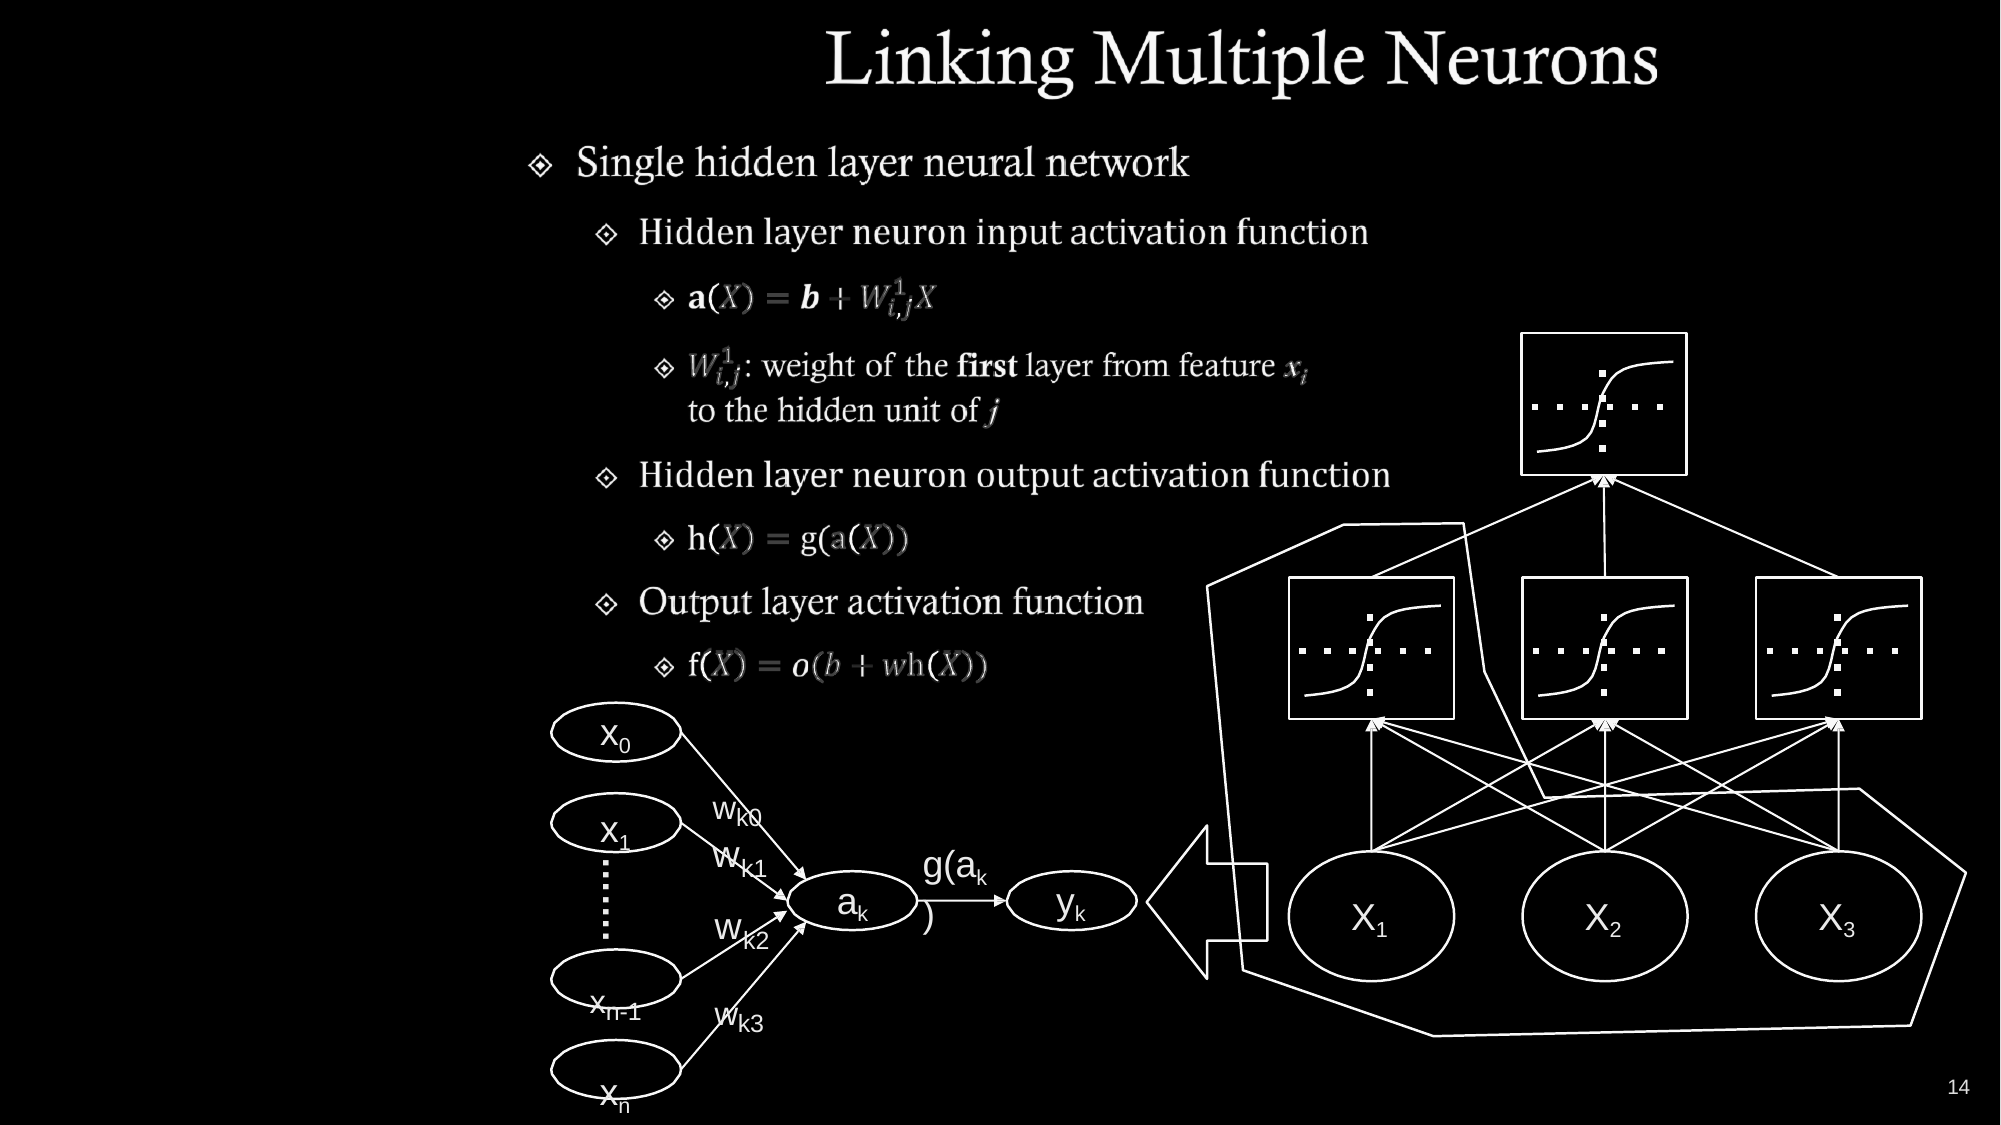

x0

x1

wk0

w
g(ak)
k1

…….

ak
yk
X1
X2
X3

w

k2

xn-1
xn
wk3

14